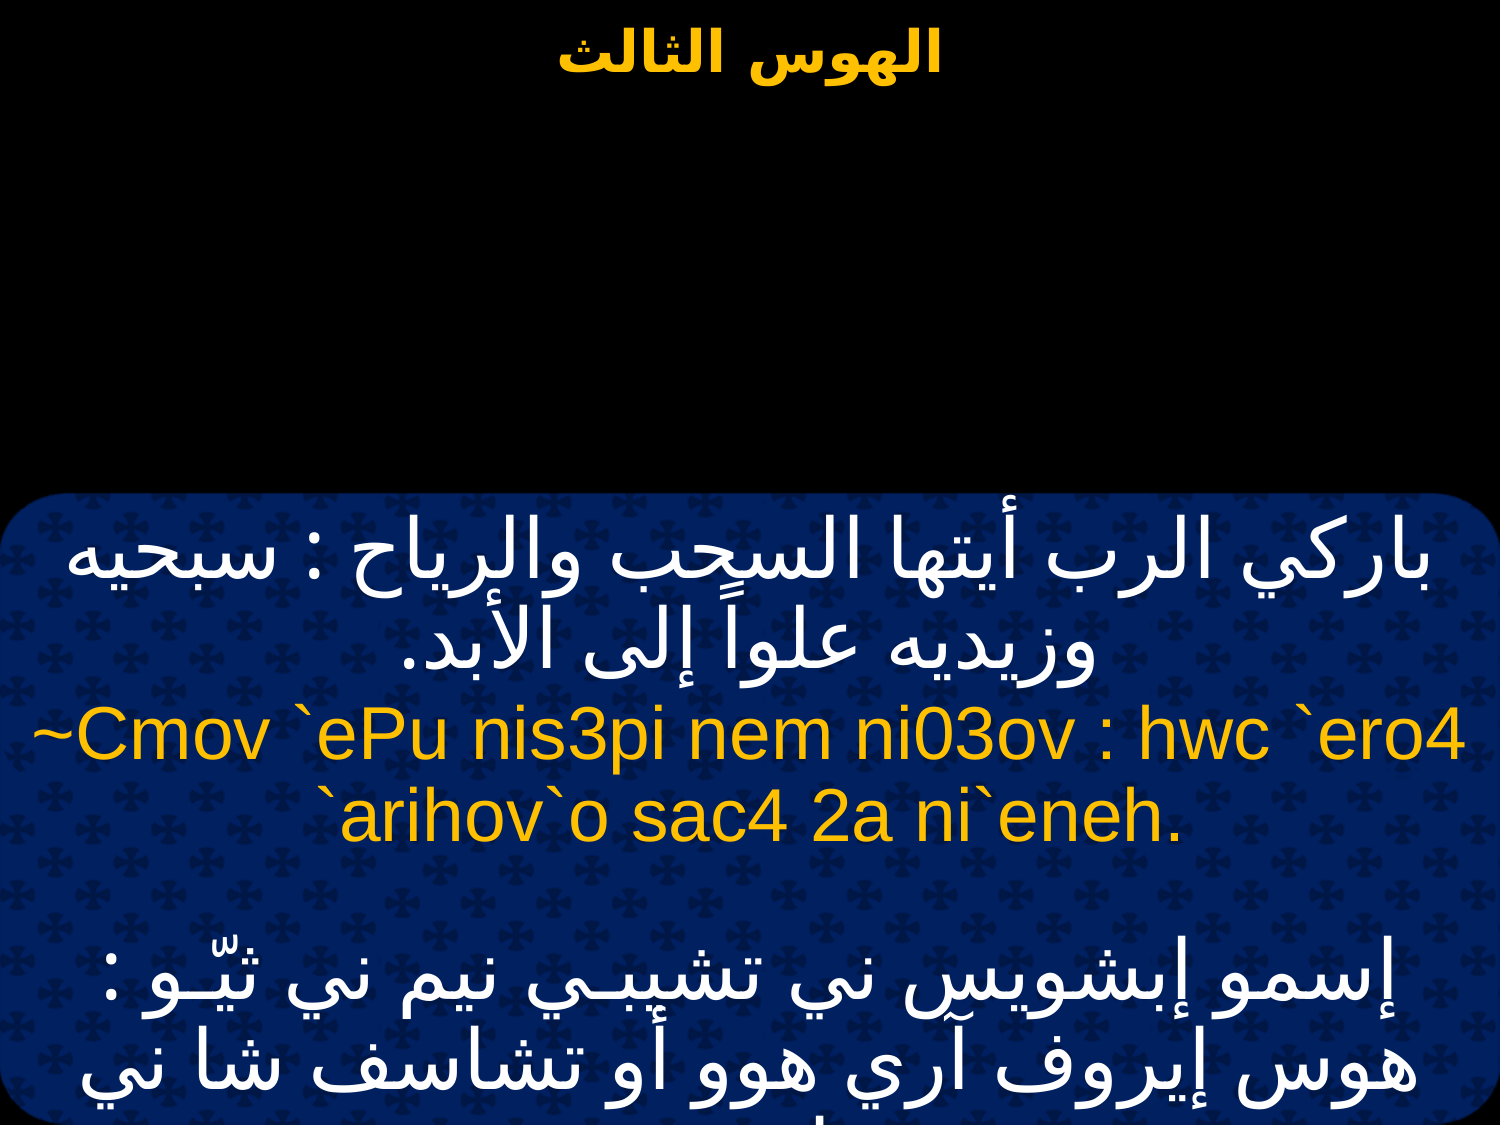

باركي الرب أيتها السحب والرياح : سبحيه وزيديه علواً إلى الأبد.
~Cmov `ePu nis3pi nem ni03ov : hwc `ero4 `arihov`o sac4 2a ni`eneh.
إسمو إبشويس ني تشيبـي نيم ني ثيّـو : هوس إيروف آري هوو أو تشاسف شا ني إينيه.